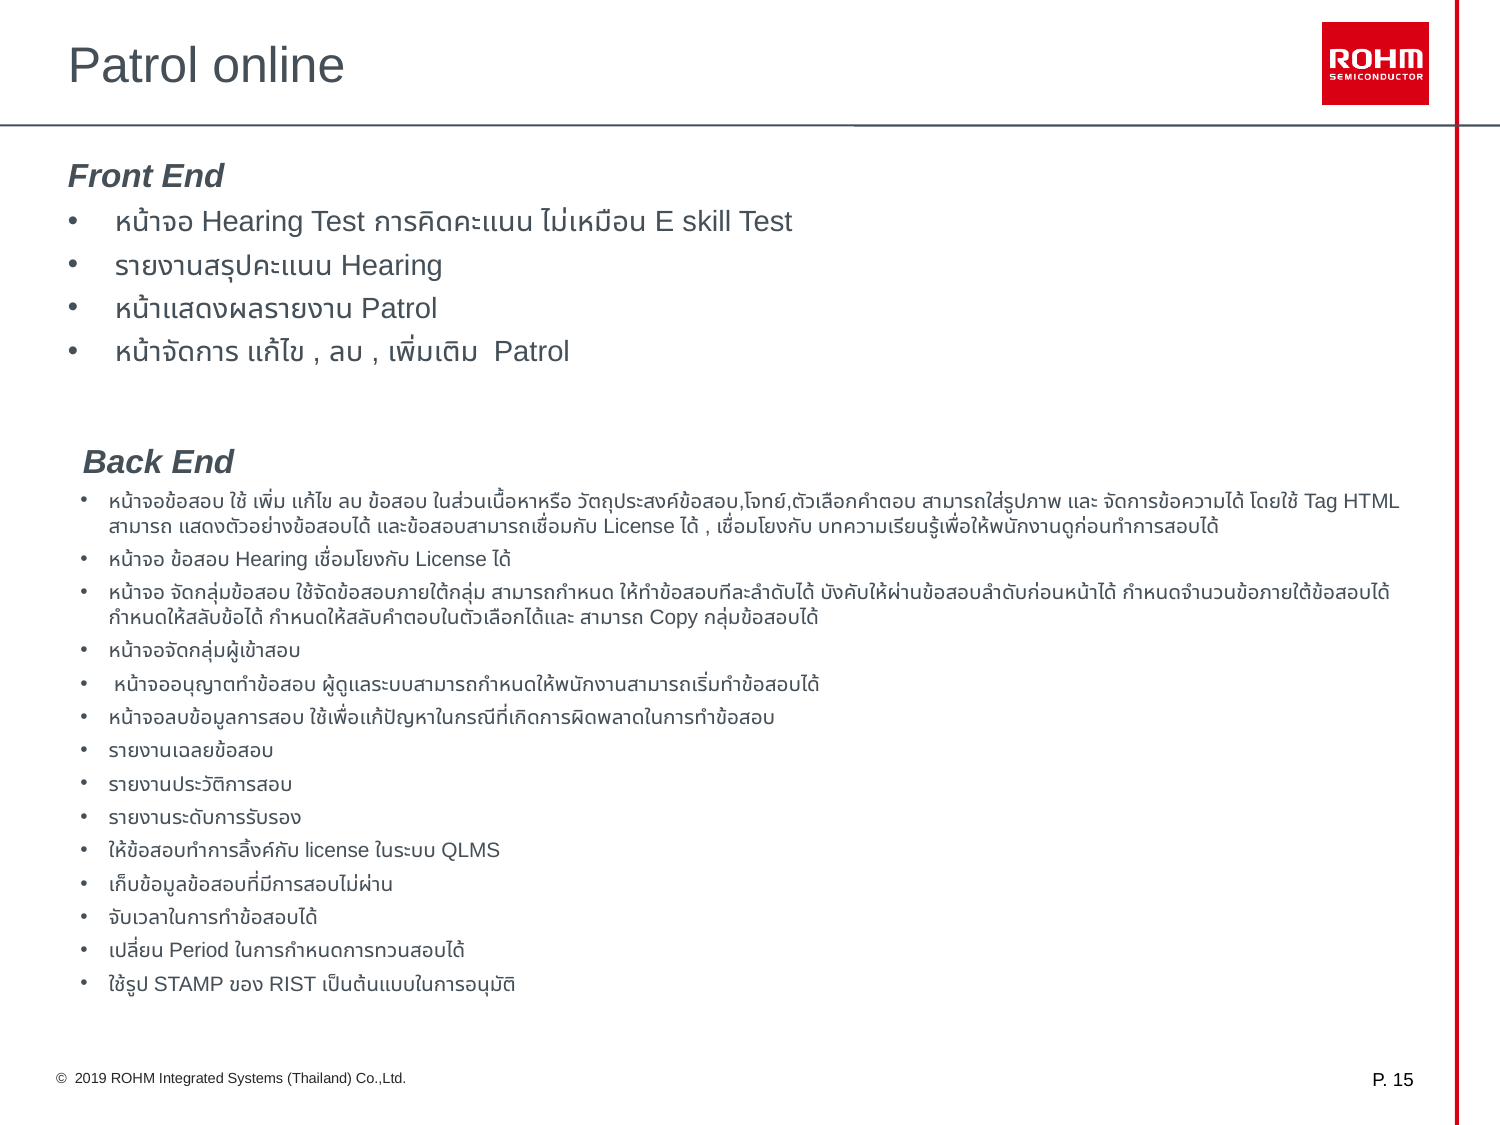

# Patrol online
Front End
หน้าจอ Hearing Test การคิดคะแนน ไม่เหมือน E skill Test
รายงานสรุปคะแนน Hearing
หน้าแสดงผลรายงาน Patrol
หน้าจัดการ แก้ไข , ลบ , เพิ่มเติม  Patrol

Back End
หน้าจอข้อสอบ ใช้ เพิ่ม แก้ไข ลบ ข้อสอบ ในส่วนเนื้อหาหรือ วัตถุประสงค์ข้อสอบ,โจทย์,ตัวเลือกคำตอบ สามารถใส่รูปภาพ และ จัดการข้อความได้ โดยใช้ Tag HTML สามารถ แสดงตัวอย่างข้อสอบได้ และข้อสอบสามารถเชื่อมกับ License ได้ , เชื่อมโยงกับ บทความเรียนรู้เพื่อให้พนักงานดูก่อนทำการสอบได้
หน้าจอ ข้อสอบ Hearing เชื่อมโยงกับ License ได้
หน้าจอ จัดกลุ่มข้อสอบ ใช้จัดข้อสอบภายใต้กลุ่ม สามารถกำหนด ให้ทำข้อสอบทีละลำดับได้ บังคับให้ผ่านข้อสอบลำดับก่อนหน้าได้ กำหนดจำนวนข้อภายใต้ข้อสอบได้ กำหนดให้สลับข้อได้ กำหนดให้สลับคำตอบในตัวเลือกได้และ สามารถ Copy กลุ่มข้อสอบได้
หน้าจอจัดกลุ่มผู้เข้าสอบ
 หน้าจออนุญาตทำข้อสอบ ผู้ดูแลระบบสามารถกำหนดให้พนักงานสามารถเริ่มทำข้อสอบได้
หน้าจอลบข้อมูลการสอบ ใช้เพื่อแก้ปัญหาในกรณีที่เกิดการผิดพลาดในการทำข้อสอบ
รายงานเฉลยข้อสอบ
รายงานประวัติการสอบ
รายงานระดับการรับรอง
ให้ข้อสอบทำการลิ้งค์กับ license ในระบบ QLMS
เก็บข้อมูลข้อสอบที่มีการสอบไม่ผ่าน
จับเวลาในการทำข้อสอบได้
เปลี่ยน Period ในการกำหนดการทวนสอบได้
ใช้รูป STAMP ของ RIST เป็นต้นแบบในการอนุมัติ